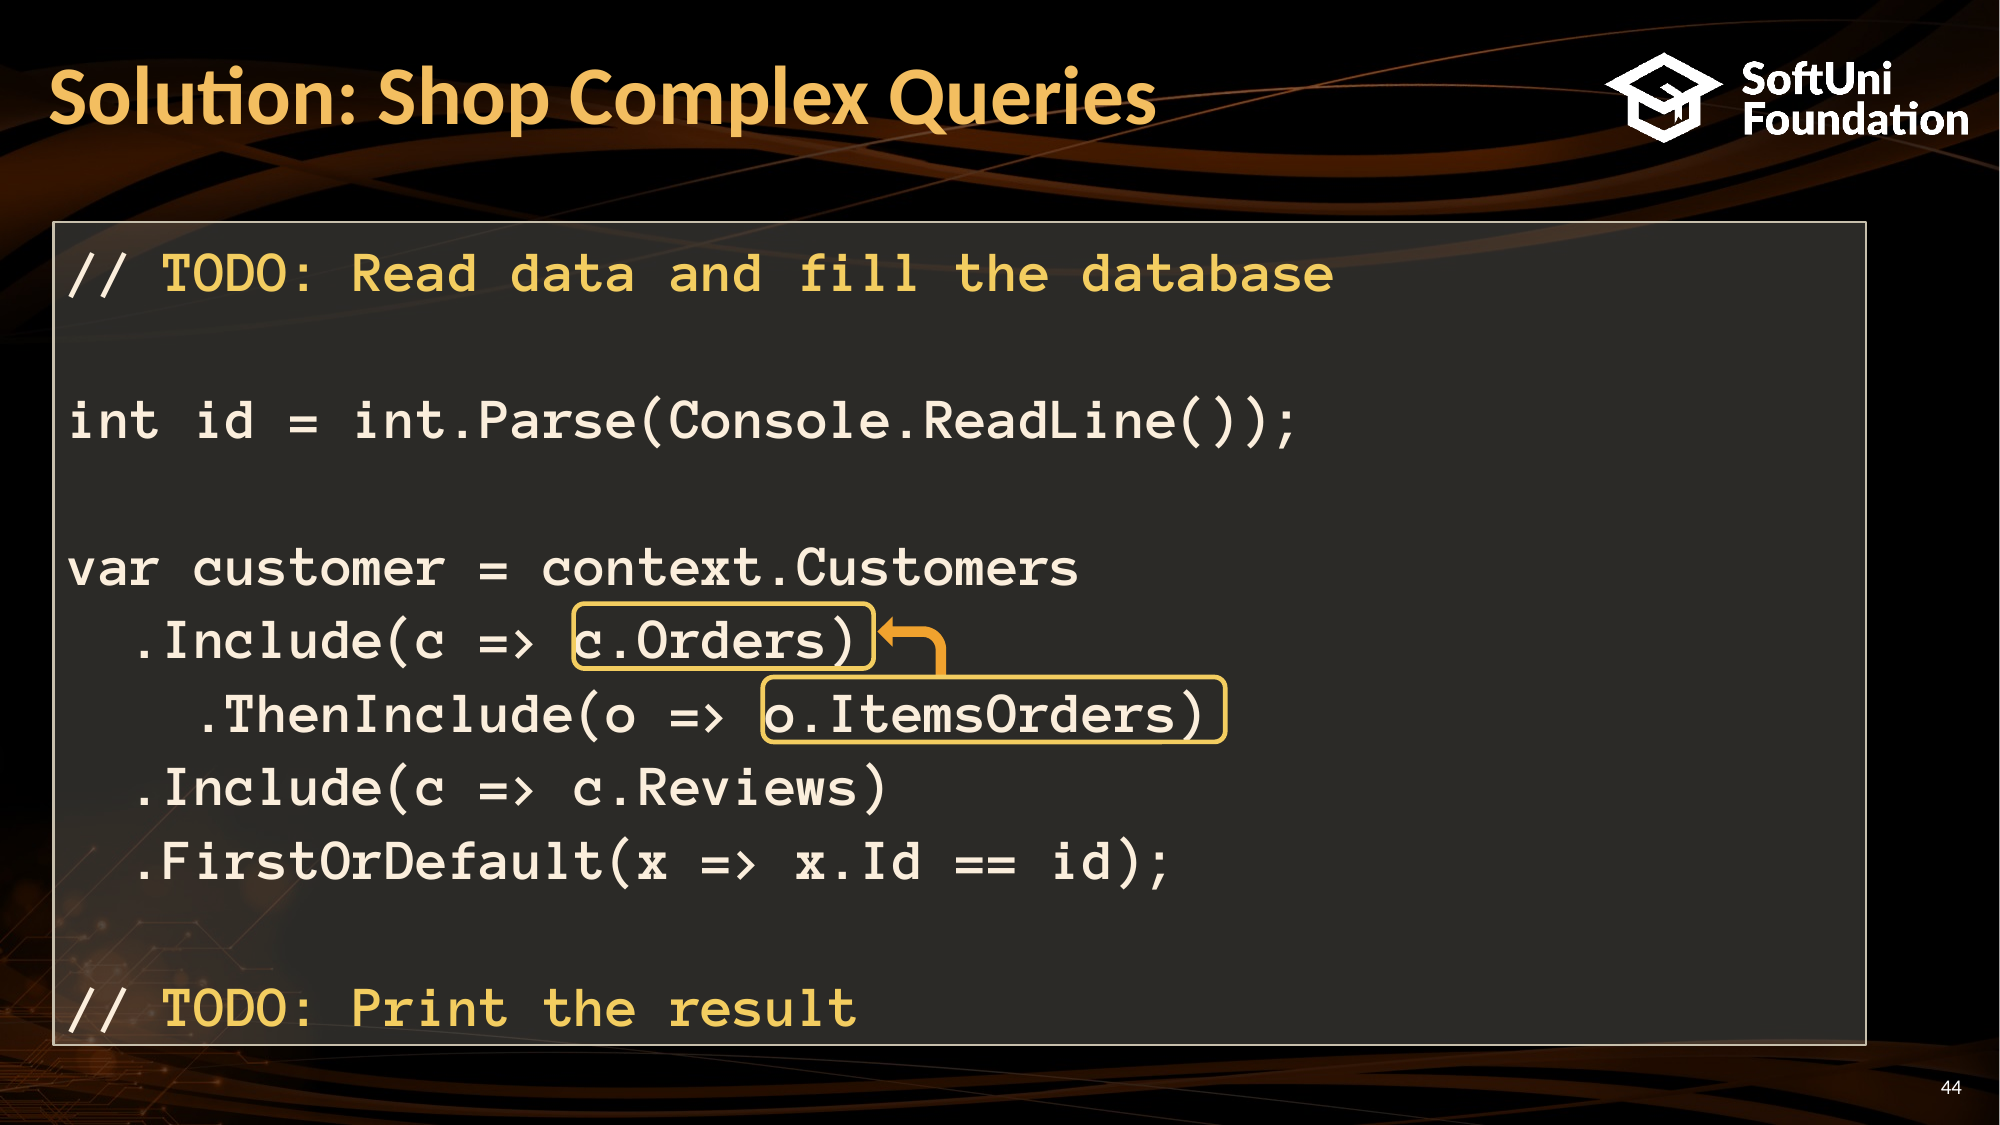

# Solution: Shop Complex Queries
// TODO: Read data and fill the database

int id = int.Parse(Console.ReadLine());

var customer = context.Customers
  .Include(c => c.Orders)
    .ThenInclude(o => o.ItemsOrders)
  .Include(c => c.Reviews)
  .FirstOrDefault(x => x.Id == id);

// TODO: Print the result

44